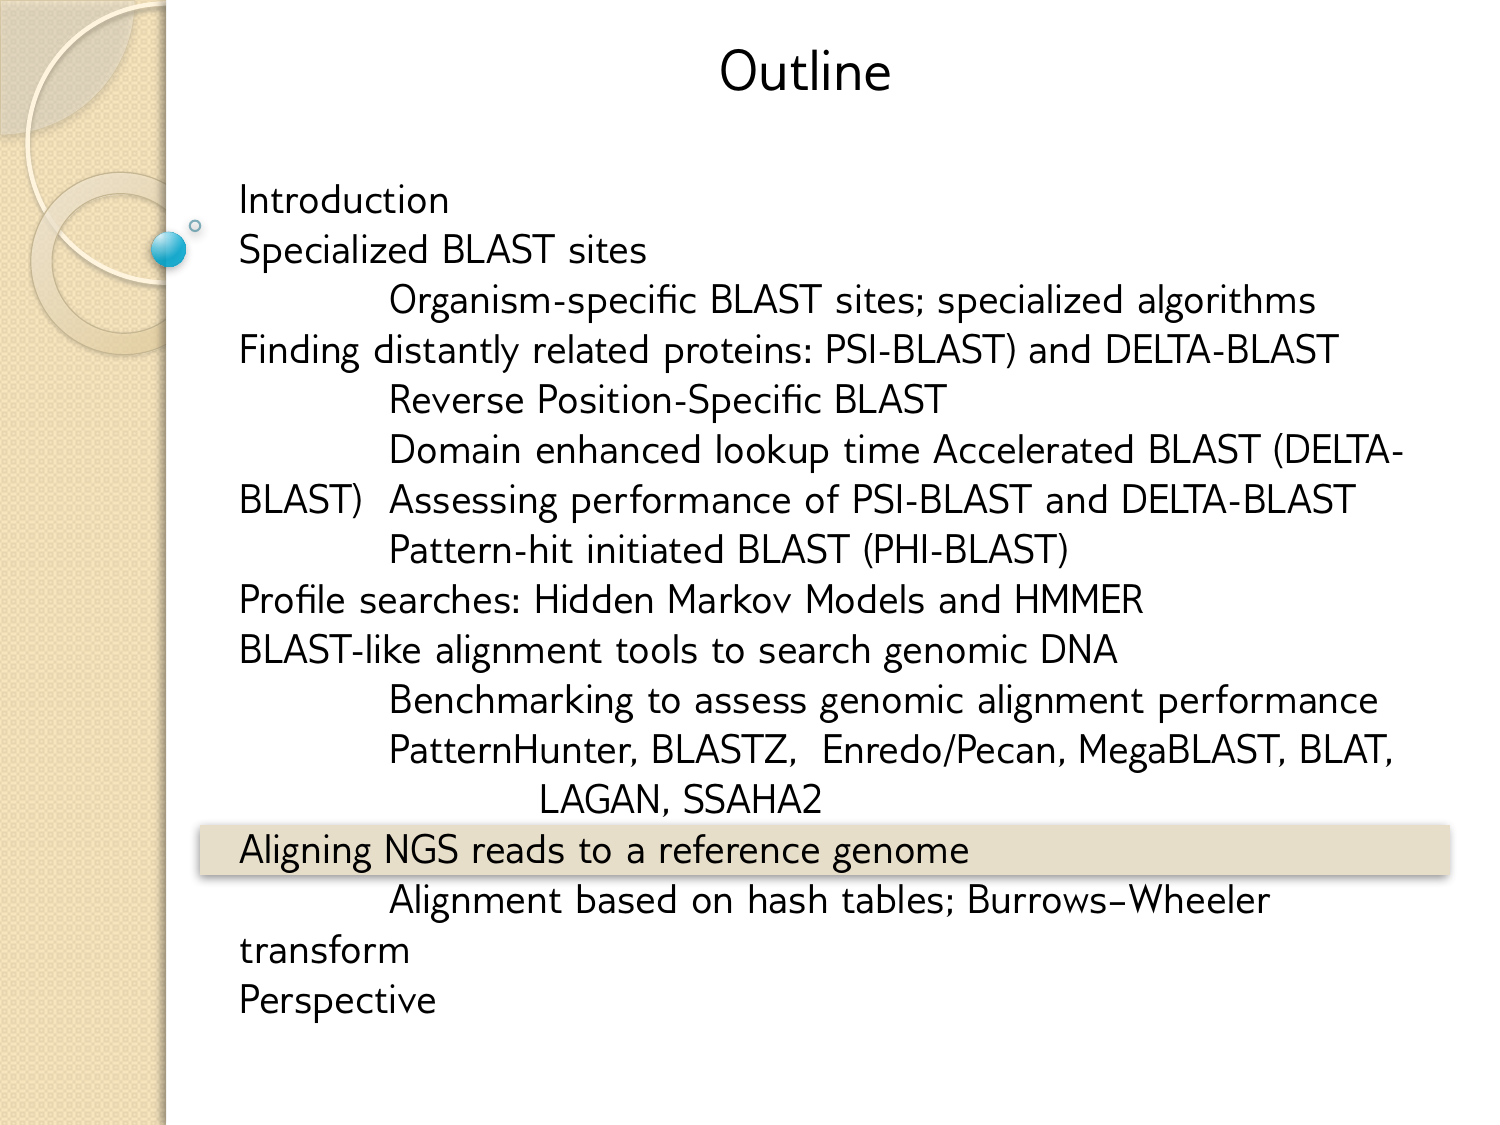

Outline
Introduction
Specialized BLAST sites
	Organism-specific BLAST sites; specialized algorithms
Finding distantly related proteins: PSI-BLAST) and DELTA-BLAST
	Reverse Position-Specific BLAST
	Domain enhanced lookup time Accelerated BLAST (DELTA-BLAST) 	Assessing performance of PSI-BLAST and DELTA-BLAST
	Pattern-hit initiated BLAST (PHI-BLAST)
Profile searches: Hidden Markov Models and HMMER
BLAST-like alignment tools to search genomic DNA
	Benchmarking to assess genomic alignment performance
	PatternHunter, BLASTZ,  Enredo/Pecan, MegaBLAST, BLAT, 		LAGAN, SSAHA2
Aligning NGS reads to a reference genome
	Alignment based on hash tables; Burrows–Wheeler transform
Perspective